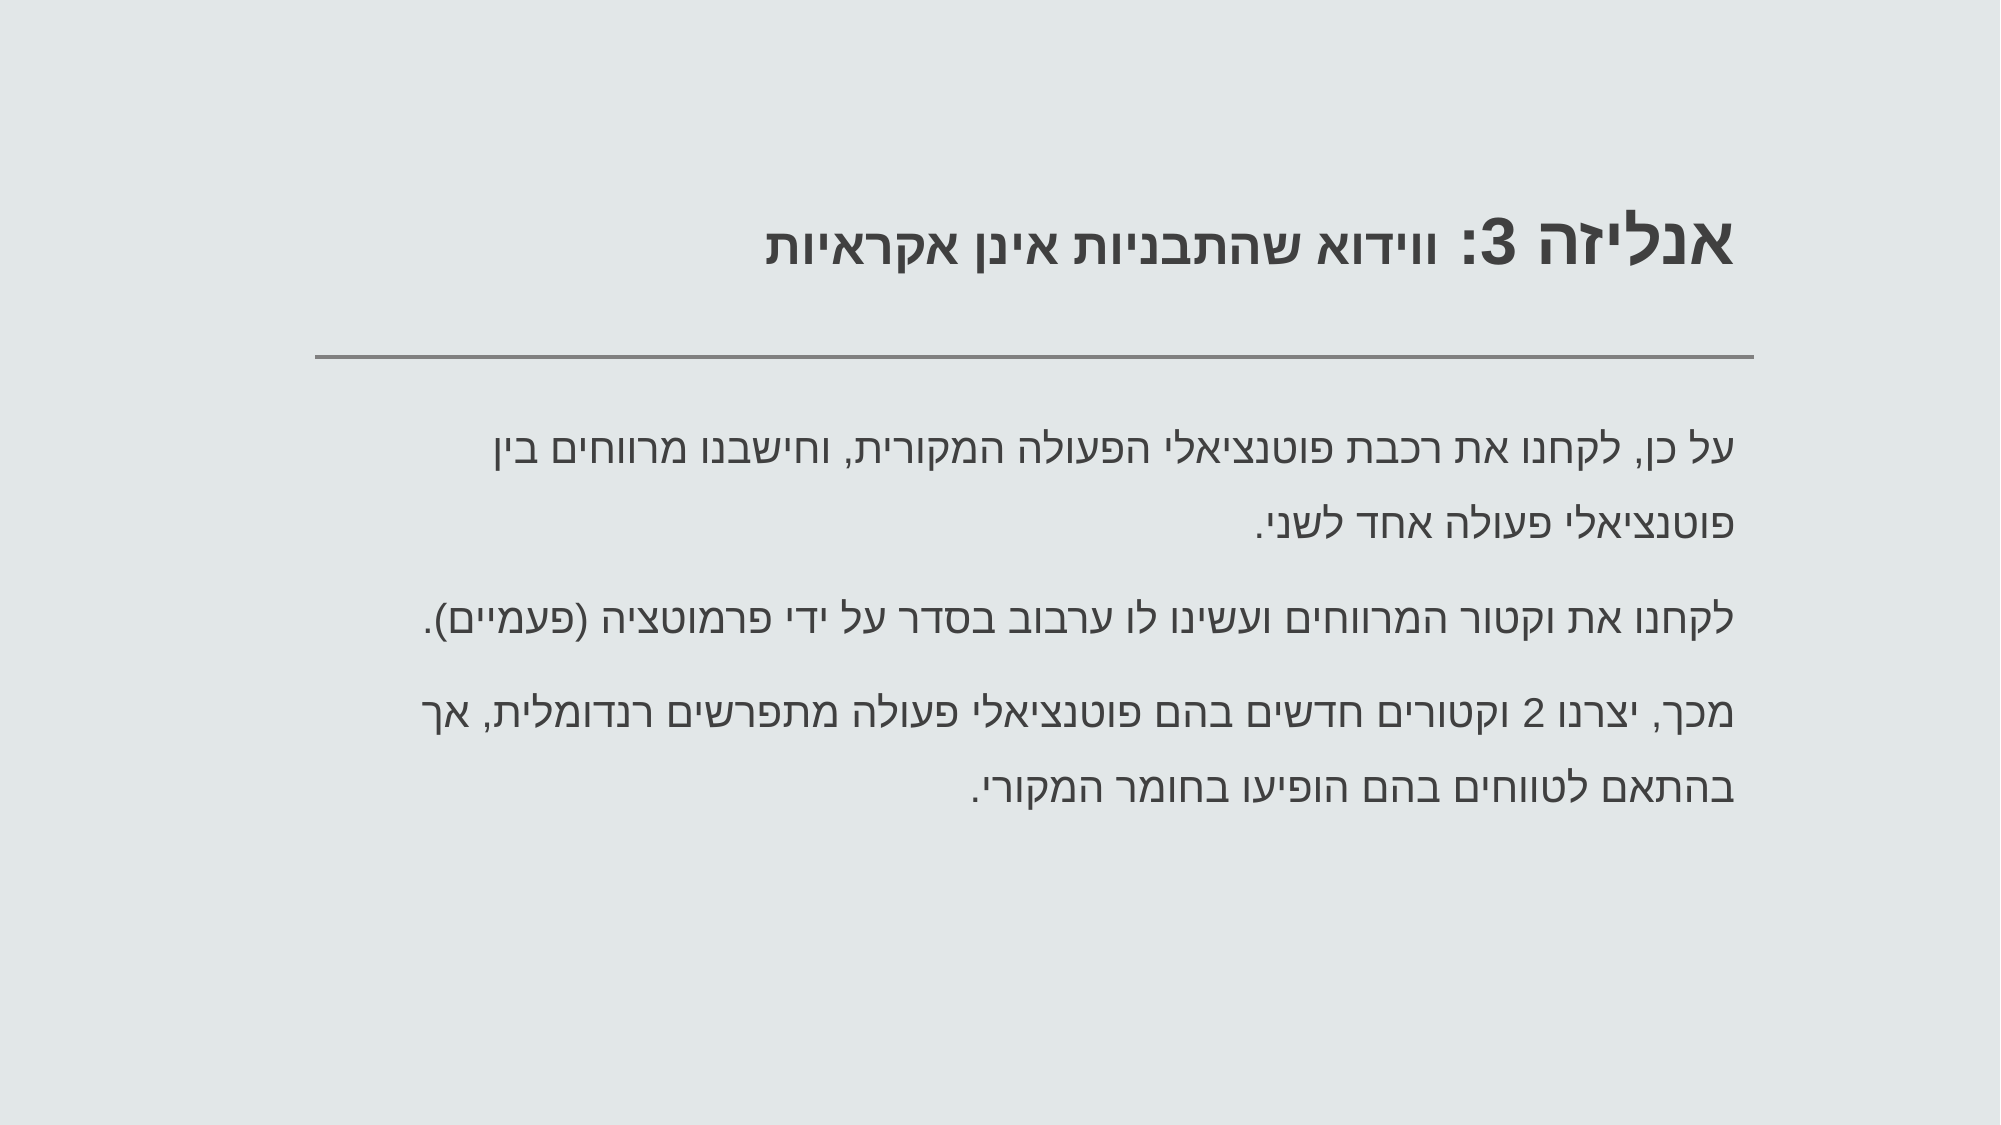

# אנליזה 3: ווידוא שהתבניות אינן אקראיות
על כן, לקחנו את רכבת פוטנציאלי הפעולה המקורית, וחישבנו מרווחים בין פוטנציאלי פעולה אחד לשני.
לקחנו את וקטור המרווחים ועשינו לו ערבוב בסדר על ידי פרמוטציה (פעמיים).
מכך, יצרנו 2 וקטורים חדשים בהם פוטנציאלי פעולה מתפרשים רנדומלית, אך בהתאם לטווחים בהם הופיעו בחומר המקורי.